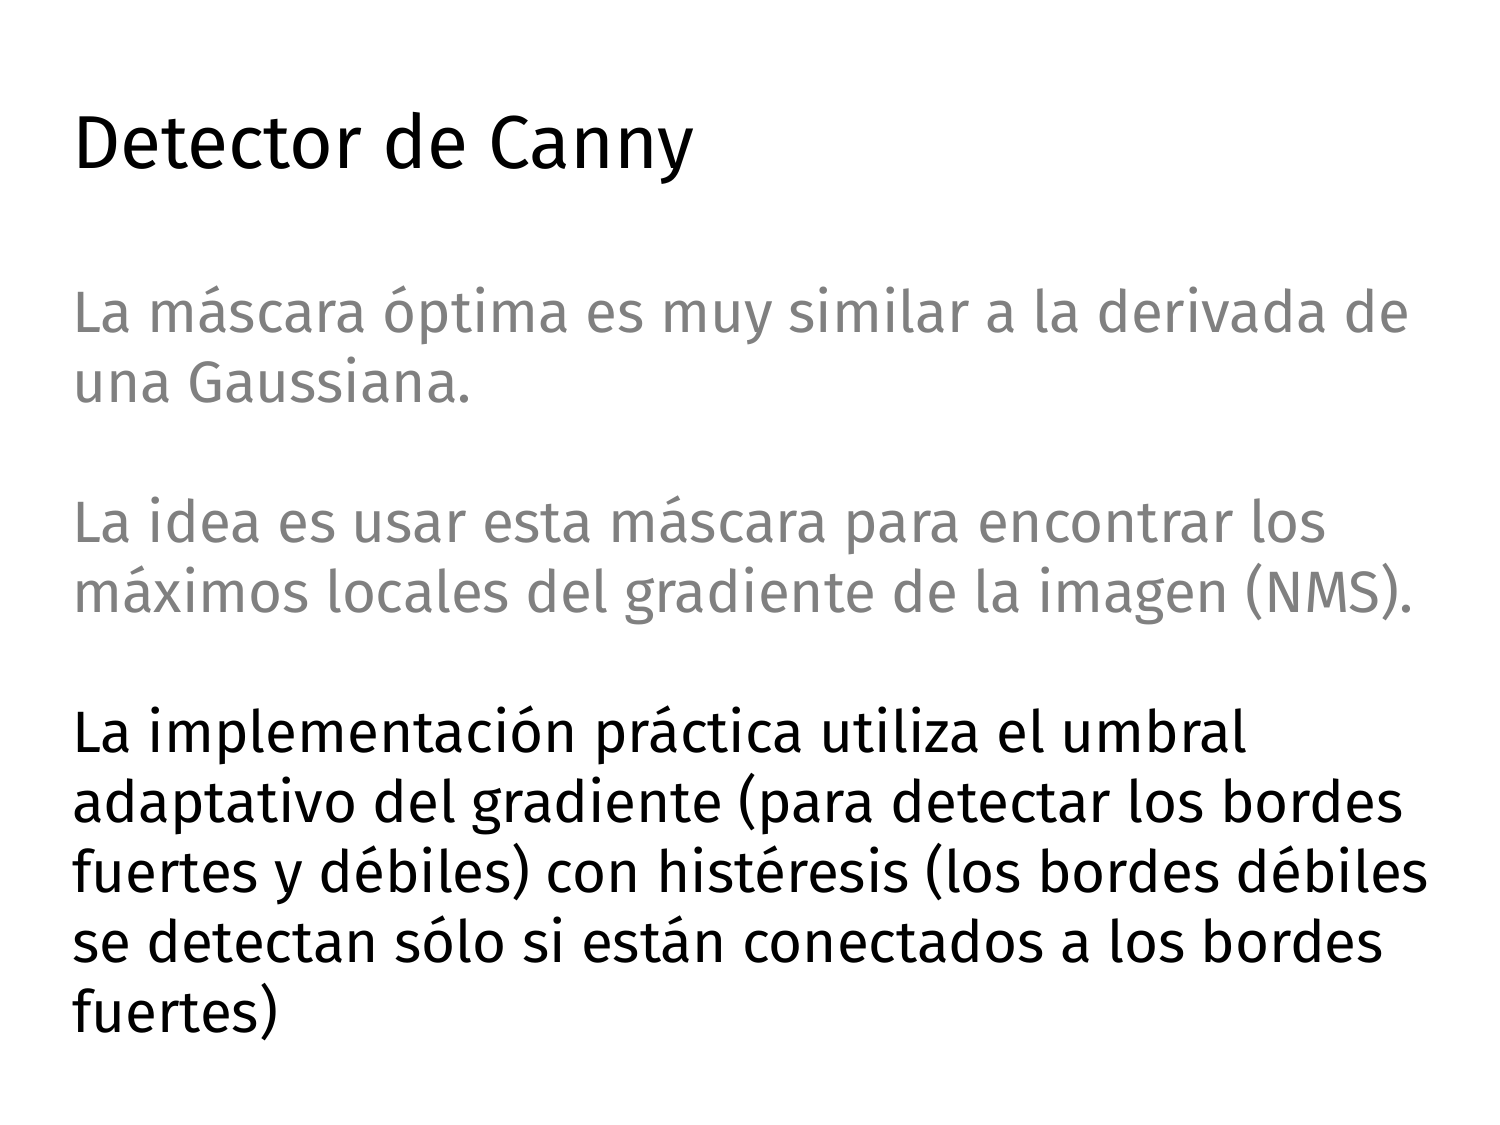

Detector de Canny

La máscara óptima es muy similar a la derivada de una Gaussiana.

La idea es usar esta máscara para encontrar los máximos locales del gradiente de la imagen (NMS).

La implementación práctica utiliza el umbral adaptativo del gradiente (para detectar los bordes fuertes y débiles) con histéresis (los bordes débiles se detectan sólo si están conectados a los bordes fuertes)